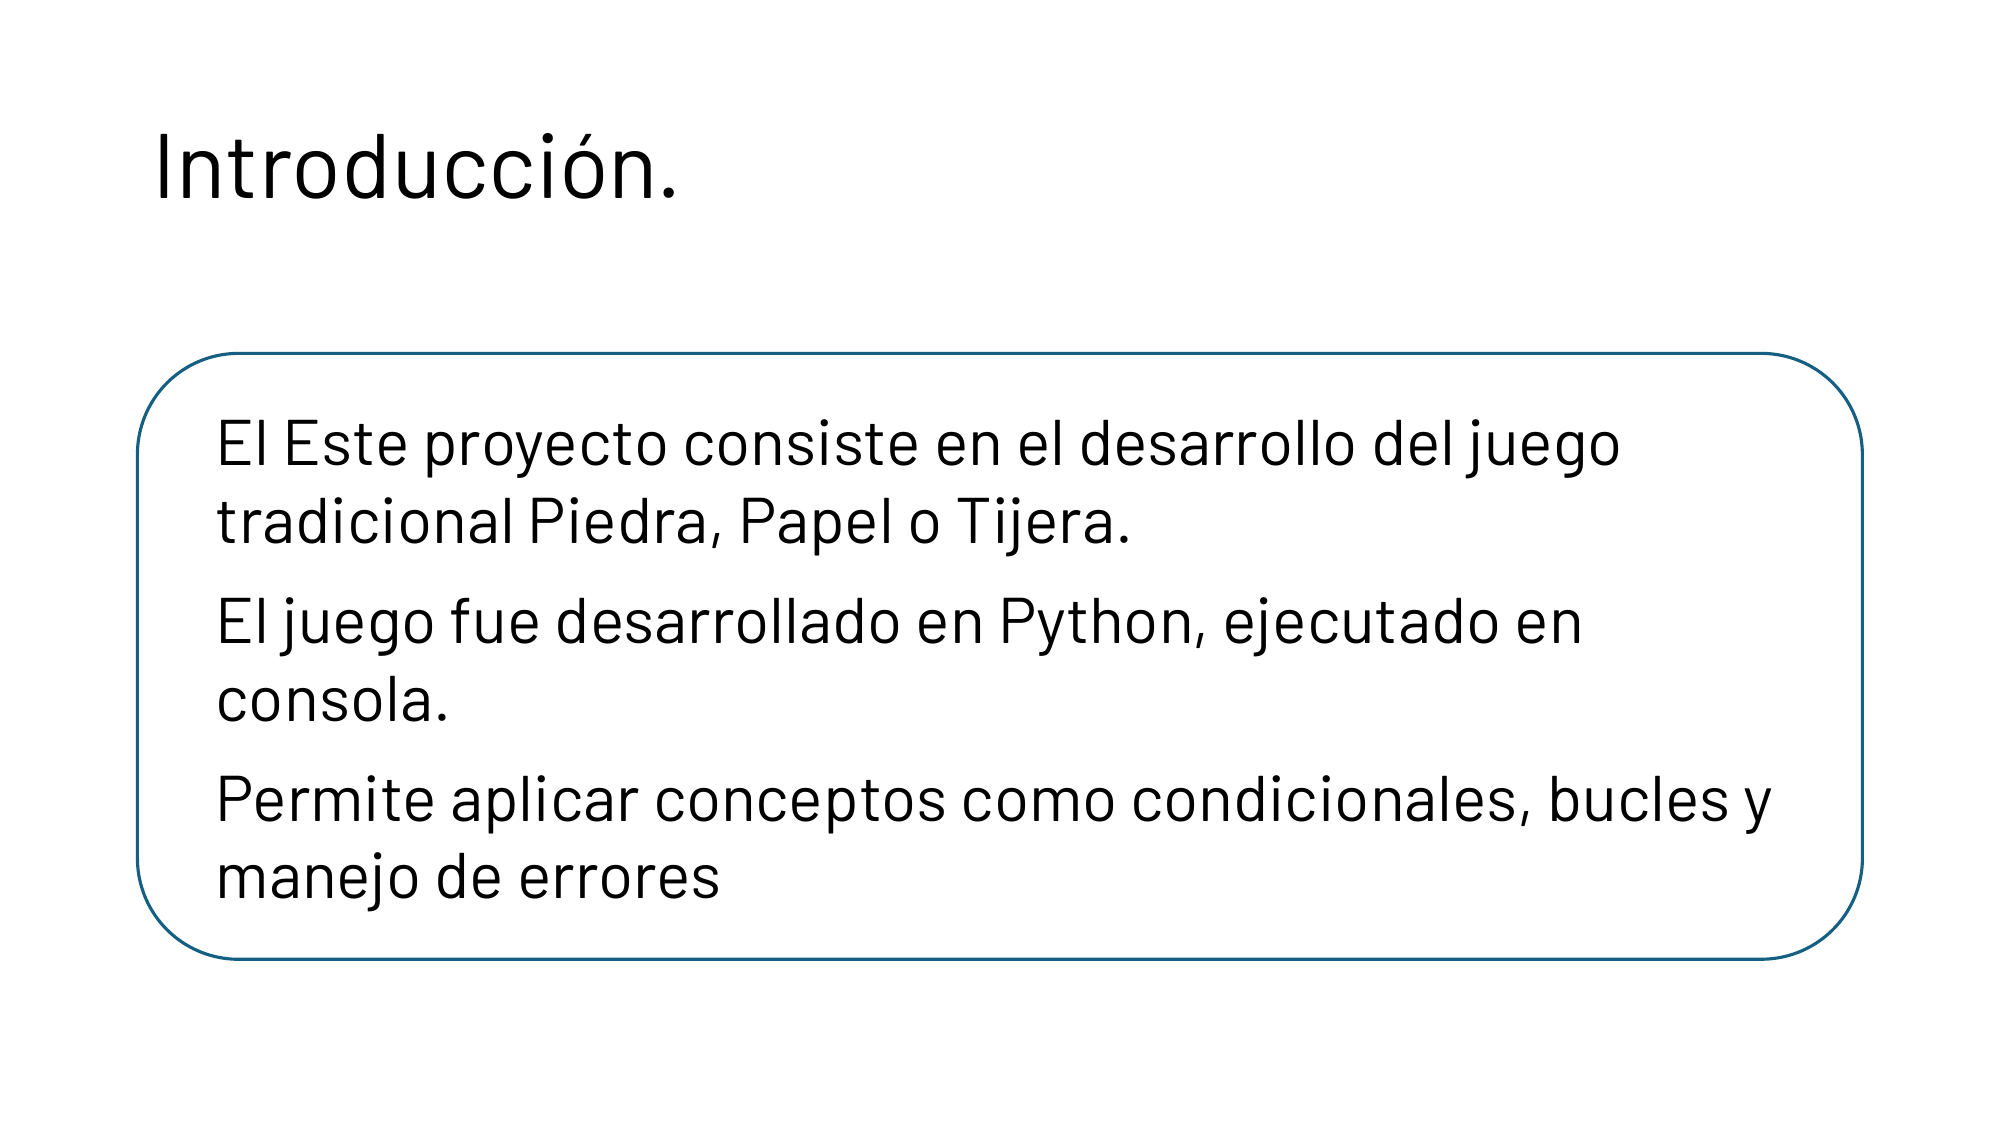

# Introducción.
El Este proyecto consiste en el desarrollo del juego tradicional Piedra, Papel o Tijera.
El juego fue desarrollado en Python, ejecutado en consola.
Permite aplicar conceptos como condicionales, bucles y manejo de errores